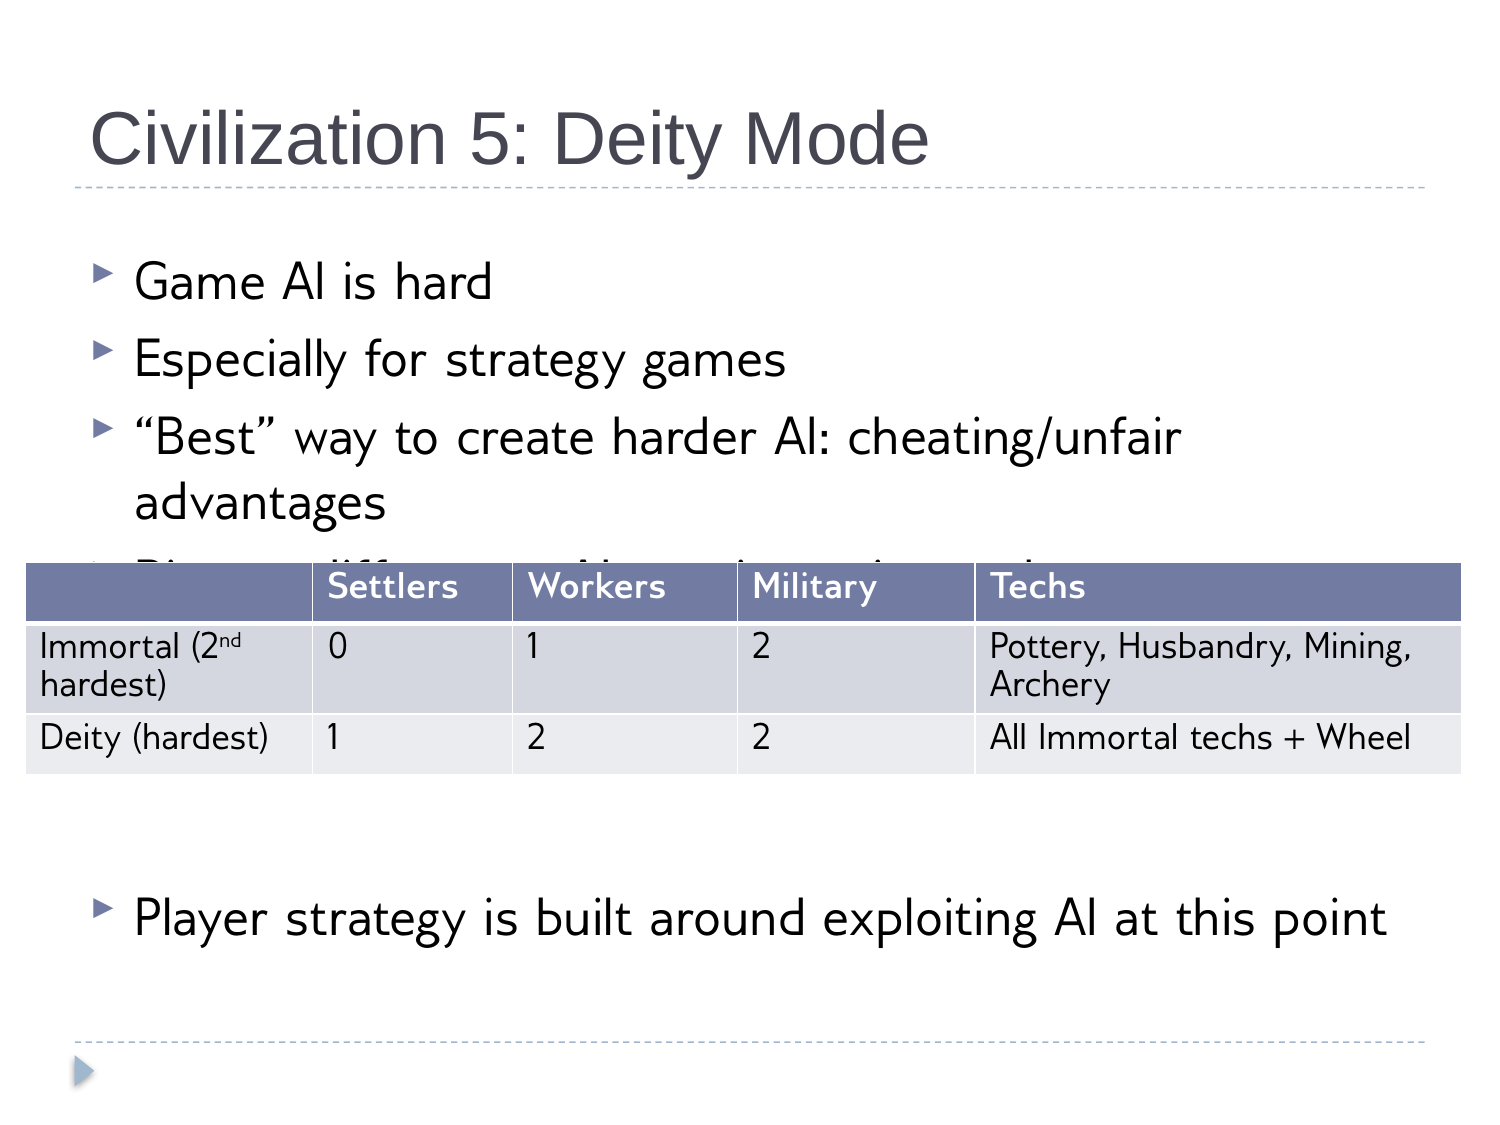

# Civilization 5: Deity Mode
Game AI is hard
Especially for strategy games
“Best” way to create harder AI: cheating/unfair advantages
Biggest difference: AI starting units, techs
Player strategy is built around exploiting AI at this point

|  | Settlers | Workers | Military | Techs |
| --- | --- | --- | --- | --- |
| Immortal (2nd hardest) | 0 | 1 | 2 | Pottery, Husbandry, Mining, Archery |
| Deity (hardest) | 1 | 2 | 2 | All Immortal techs + Wheel |